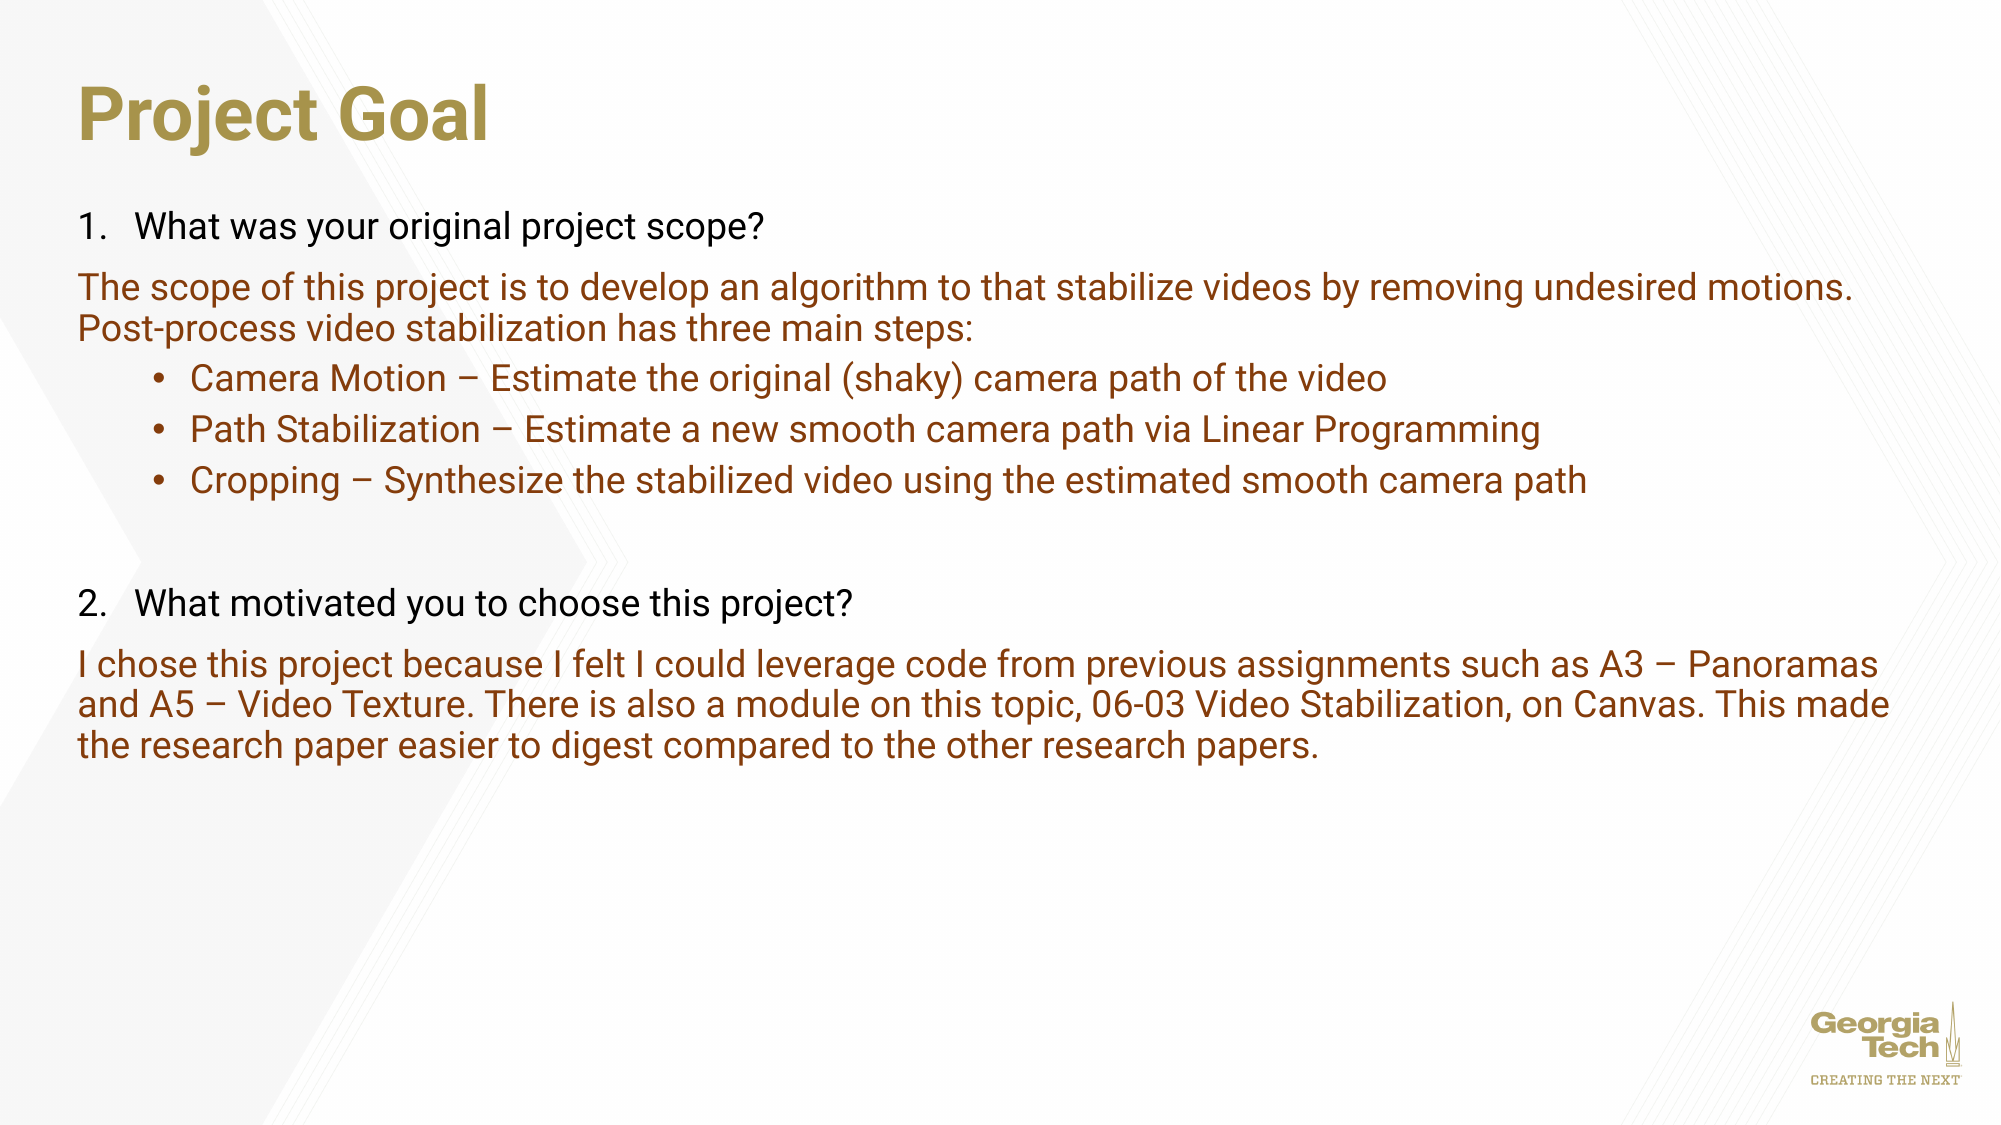

# Project Goal
What was your original project scope?
The scope of this project is to develop an algorithm to that stabilize videos by removing undesired motions. Post-process video stabilization has three main steps:
Camera Motion – Estimate the original (shaky) camera path of the video
Path Stabilization – Estimate a new smooth camera path via Linear Programming
Cropping – Synthesize the stabilized video using the estimated smooth camera path

What motivated you to choose this project?
I chose this project because I felt I could leverage code from previous assignments such as A3 – Panoramas and A5 – Video Texture. There is also a module on this topic, 06-03 Video Stabilization, on Canvas. This made the research paper easier to digest compared to the other research papers.